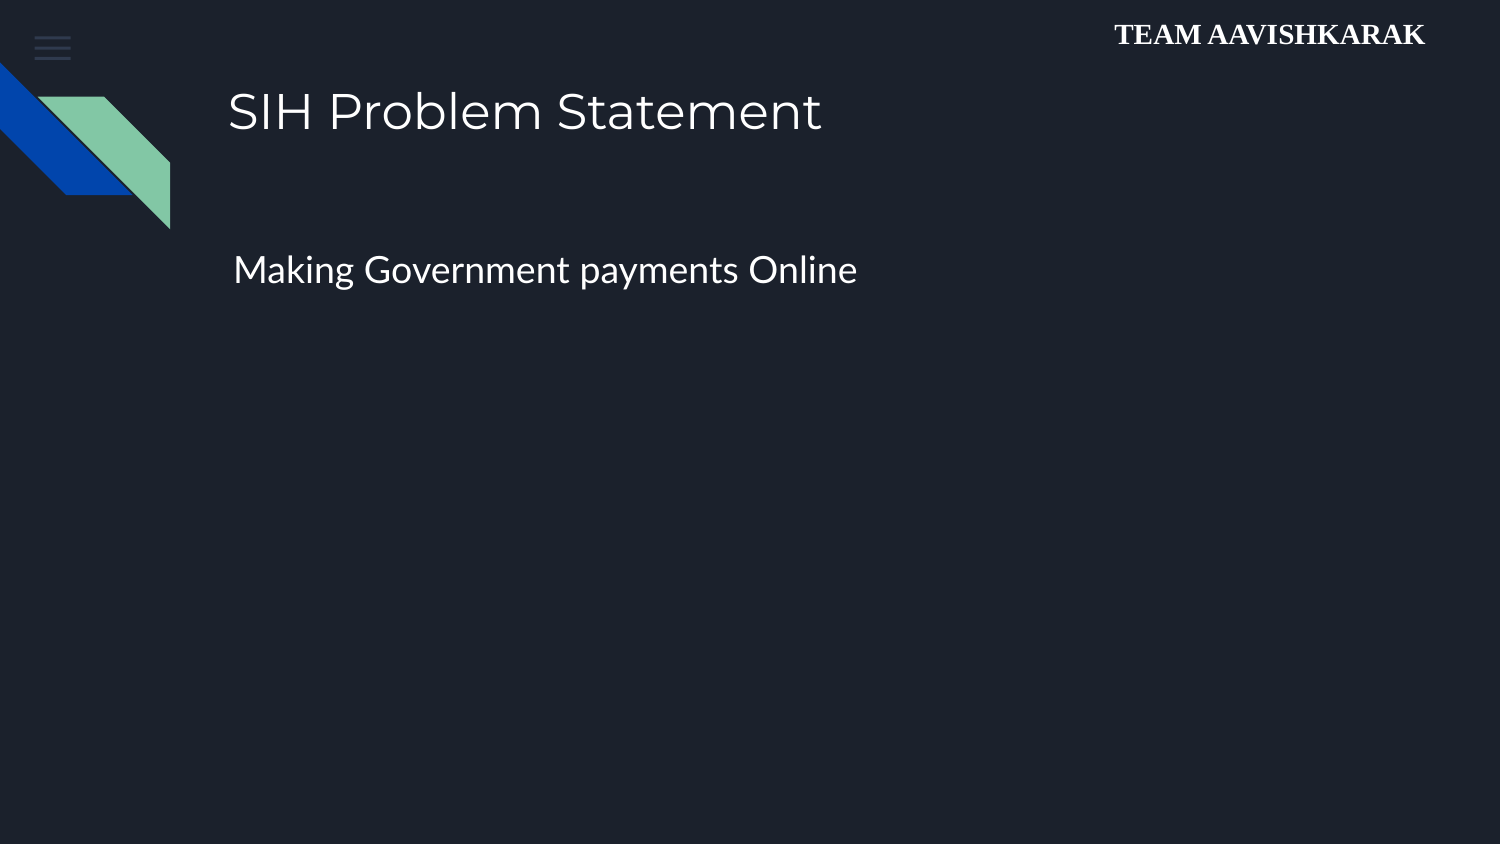

TEAM AAVISHKARAK

# SIH Problem Statement
Making Government payments Online